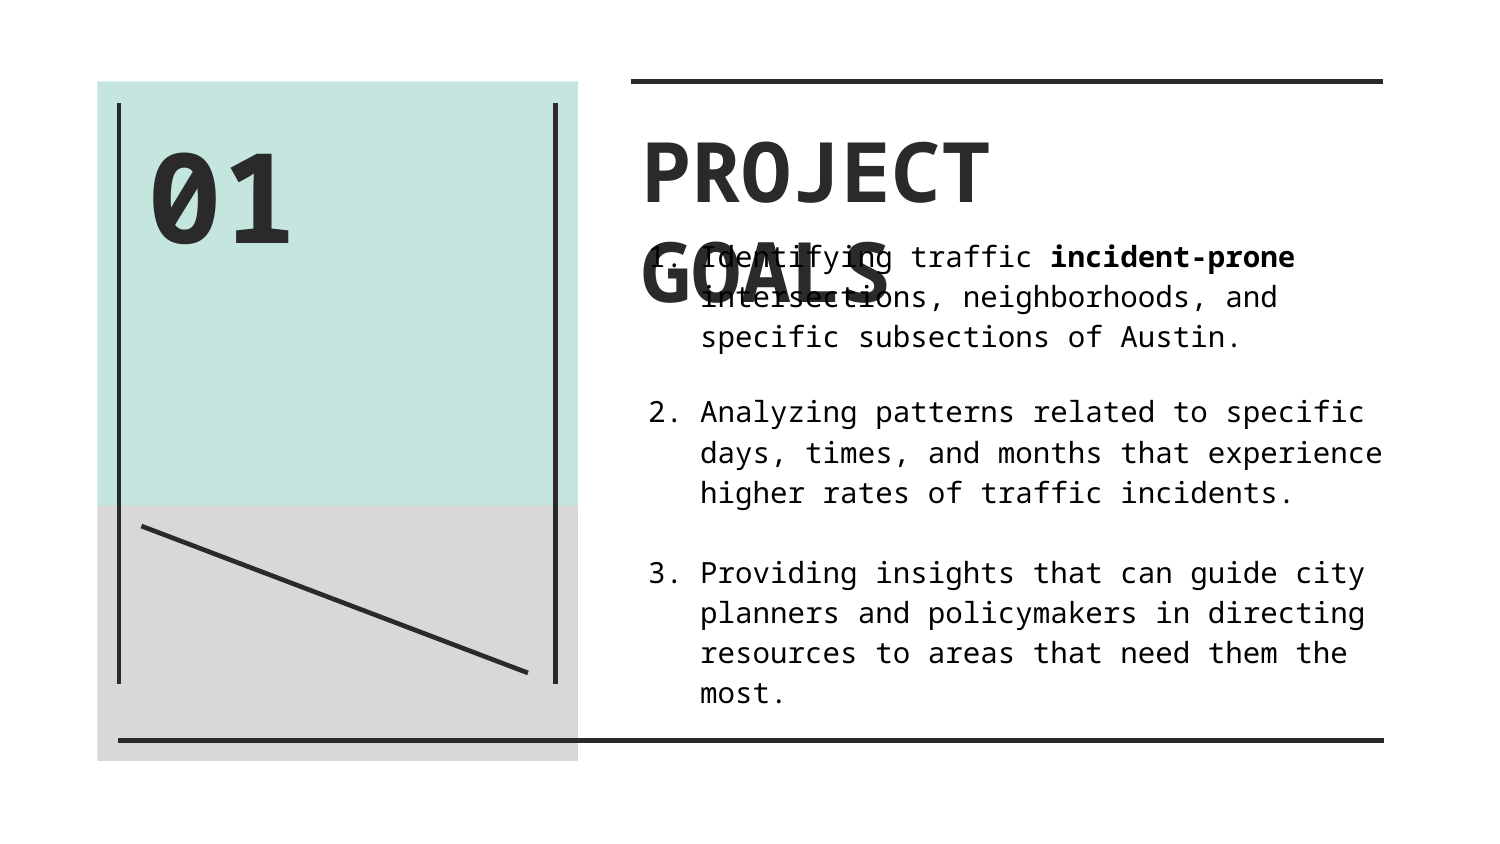

01
# PROJECT GOALS
Identifying traffic incident-prone intersections, neighborhoods, and specific subsections of Austin.
Analyzing patterns related to specific days, times, and months that experience higher rates of traffic incidents.
Providing insights that can guide city planners and policymakers in directing resources to areas that need them the most.